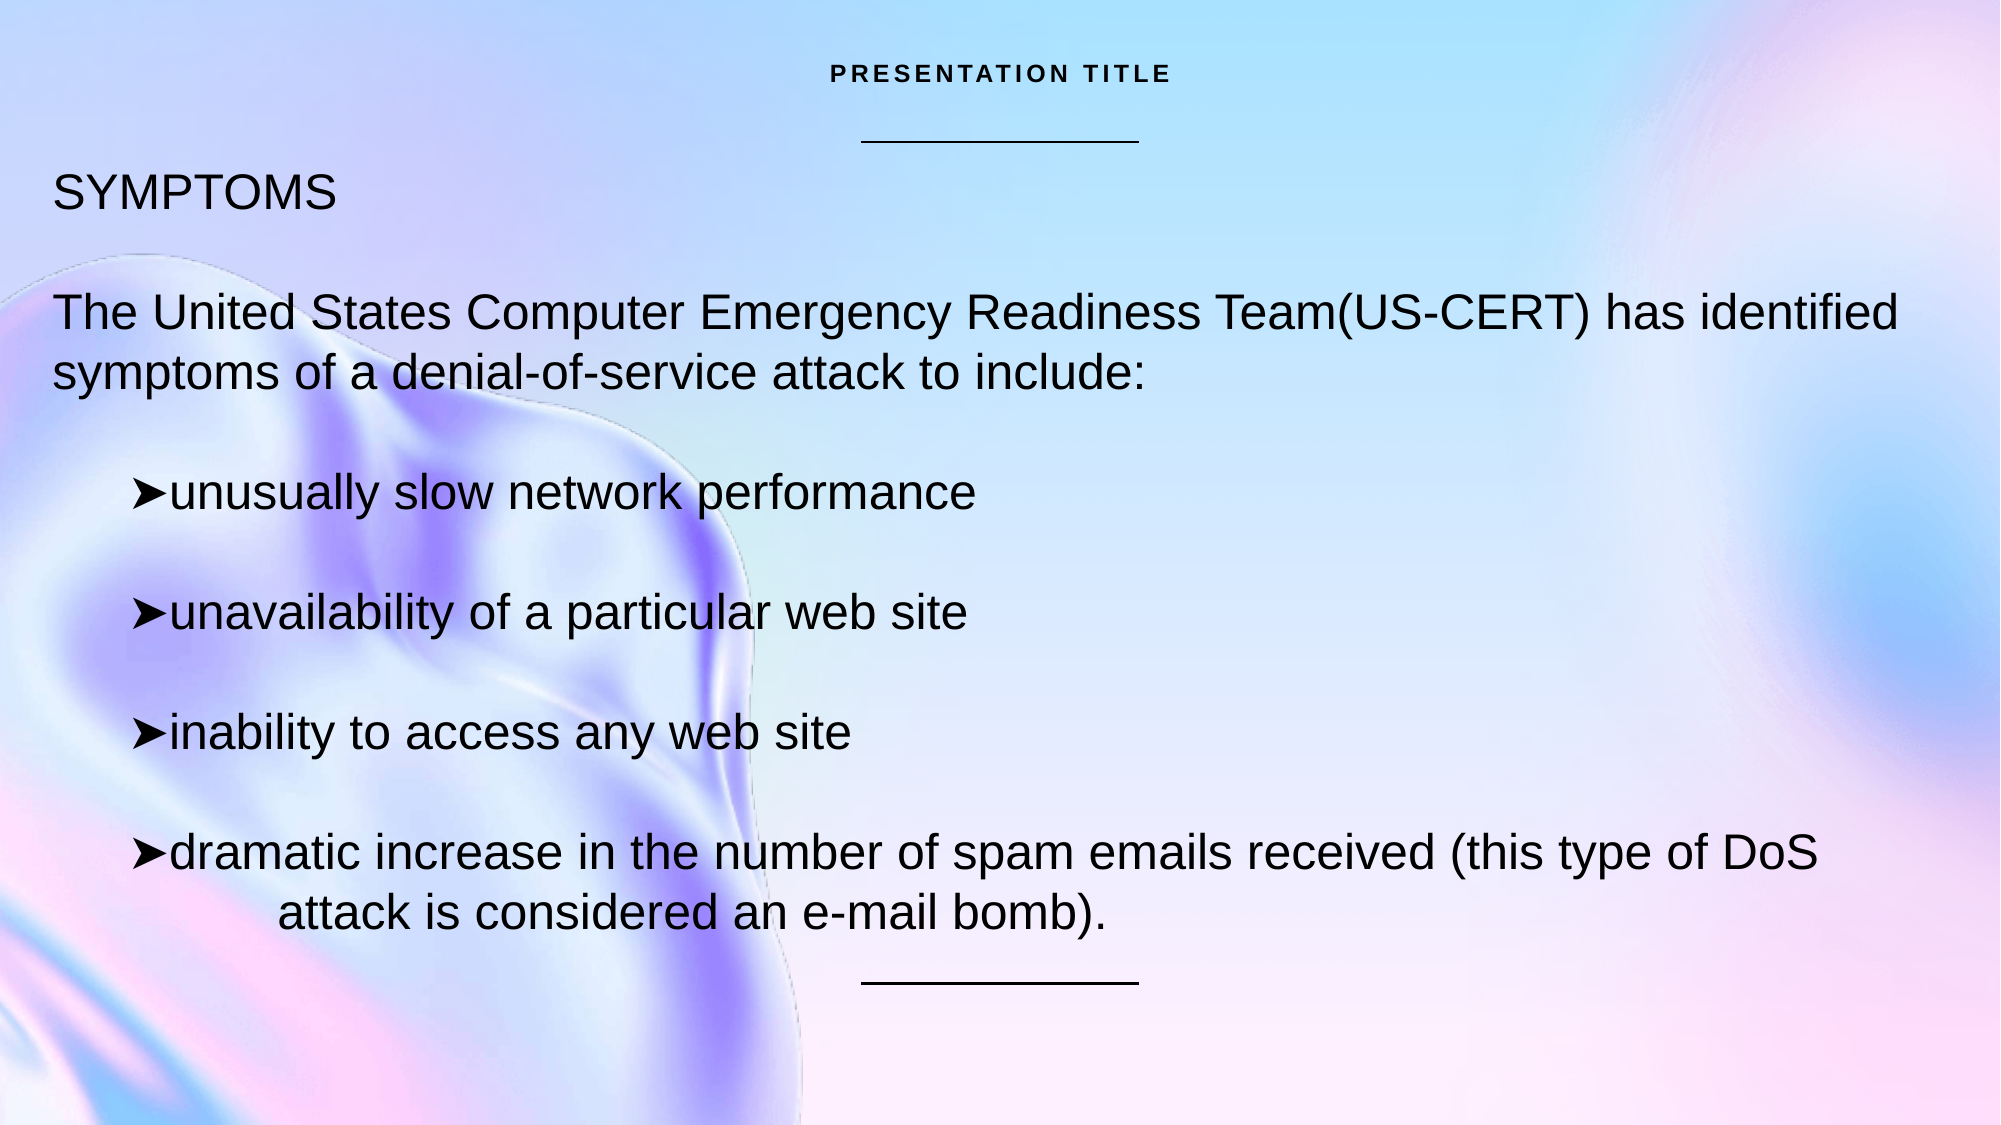

PRESENTATION TITLE
SYMPTOMS

The United States Computer Emergency Readiness Team(US-CERT) has identified symptoms of a denial-of-service attack to include:

➤unusually slow network performance

➤unavailability of a particular web site

➤inability to access any web site

➤dramatic increase in the number of spam emails received (this type of DoS 		attack is considered an e-mail bomb).
16